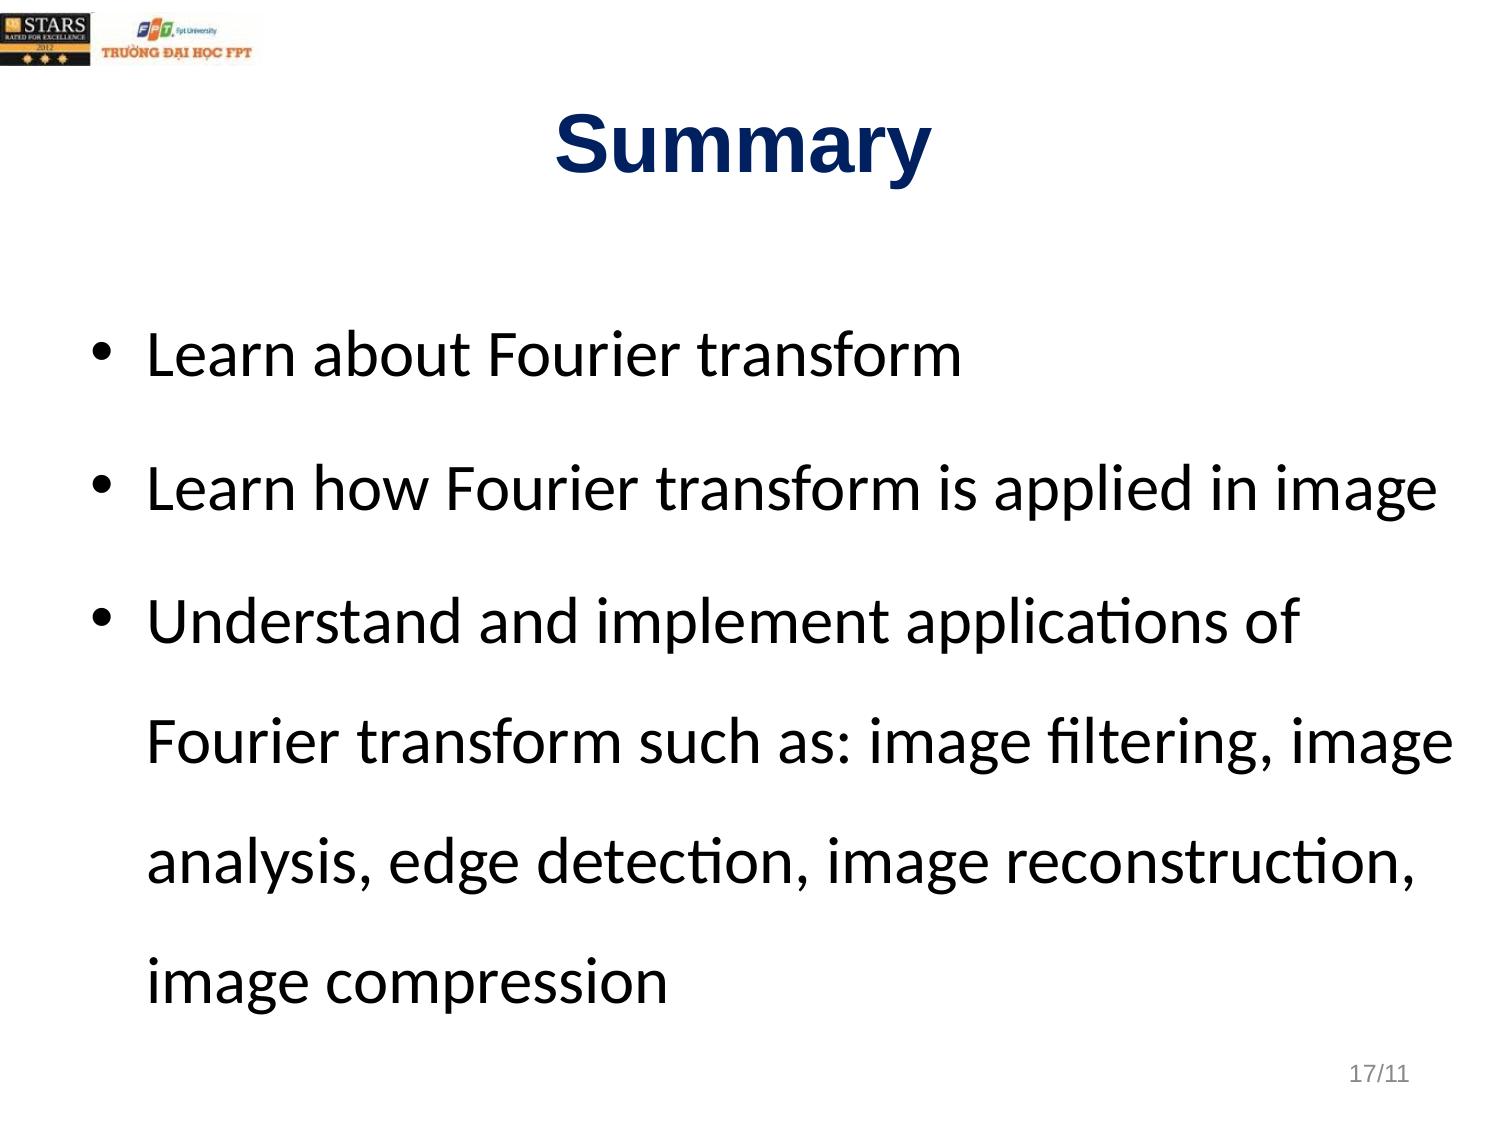

# Summary
Learn about Fourier transform
Learn how Fourier transform is applied in image
Understand and implement applications of Fourier transform such as: image filtering, image analysis, edge detection, image reconstruction, image compression
17/11